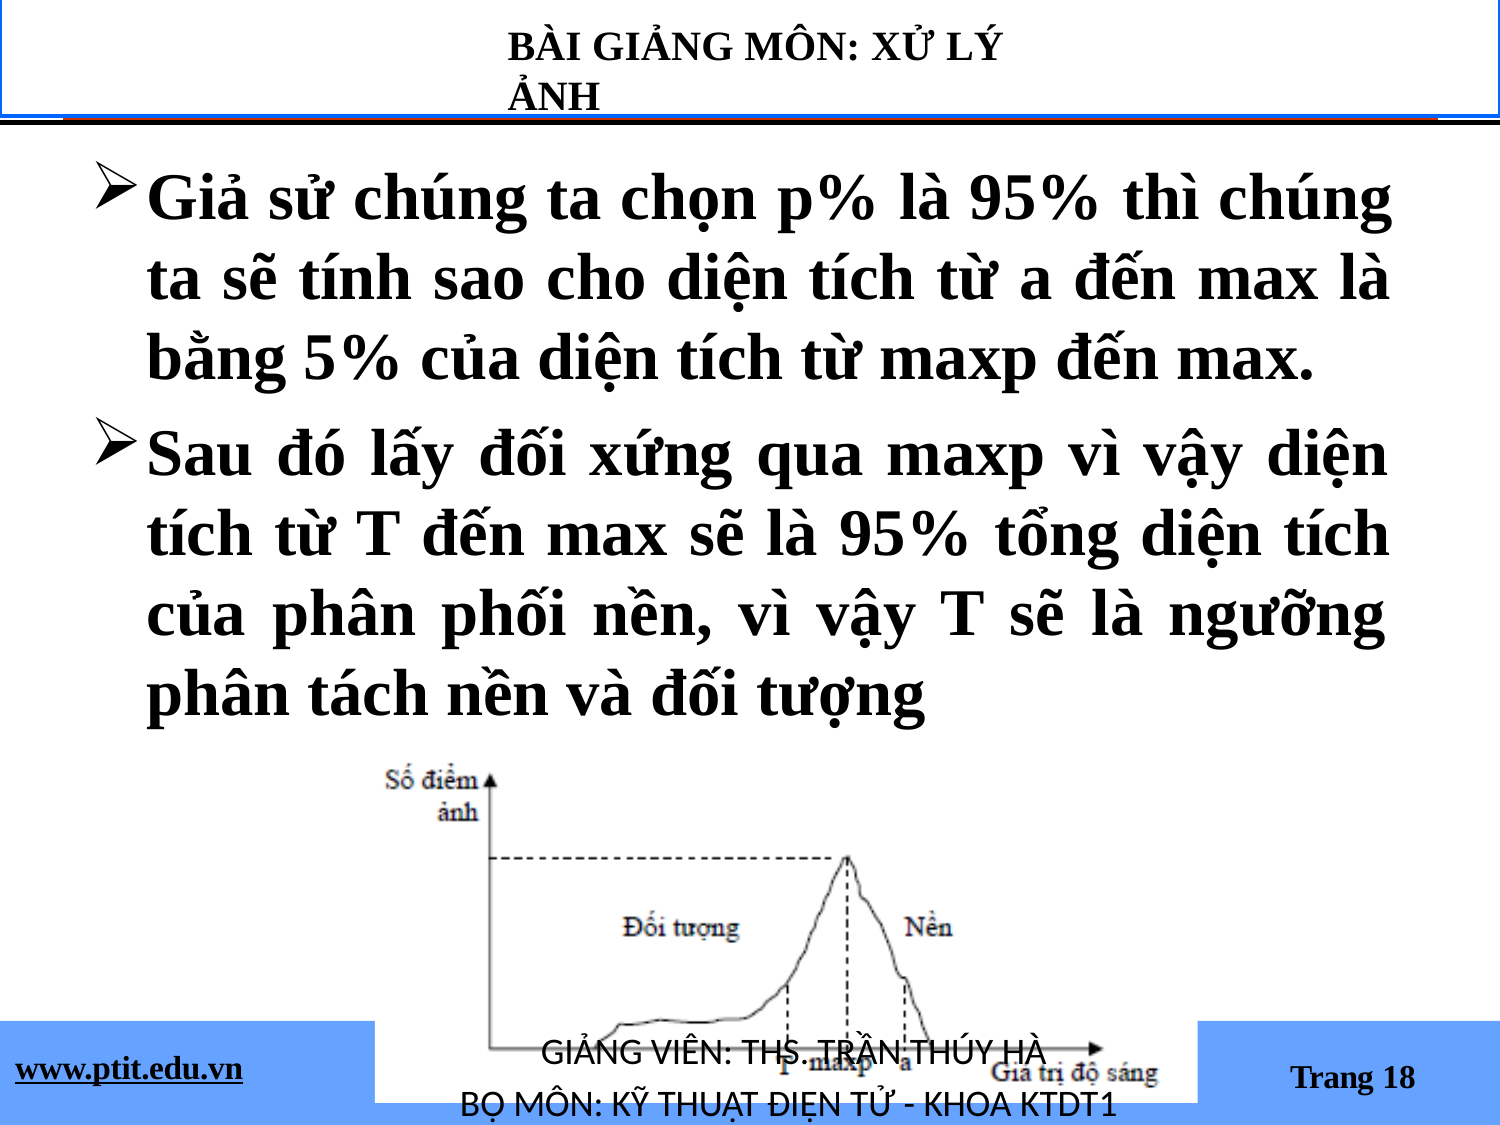

# BÀI GIẢNG MÔN: XỬ LÝ ẢNH
Giả sử chúng ta chọn p% là 95% thì chúng  ta sẽ tính sao cho diện tích từ a đến max là  bằng 5% của diện tích từ maxp đến max.
Sau đó lấy đối xứng qua maxp vì vậy diện  tích từ T đến max sẽ là 95% tổng diện tích  của phân phối nền, vì vậy T sẽ là ngưỡng  phân tách nền và đối tượng

GIẢNG VIÊN: THS. TRẦN THÚY HÀ
BỘ MÔN: KỸ THUẬT ĐIỆN TỬ - KHOA KTDT1
www.ptit.edu.vn
Trang 18